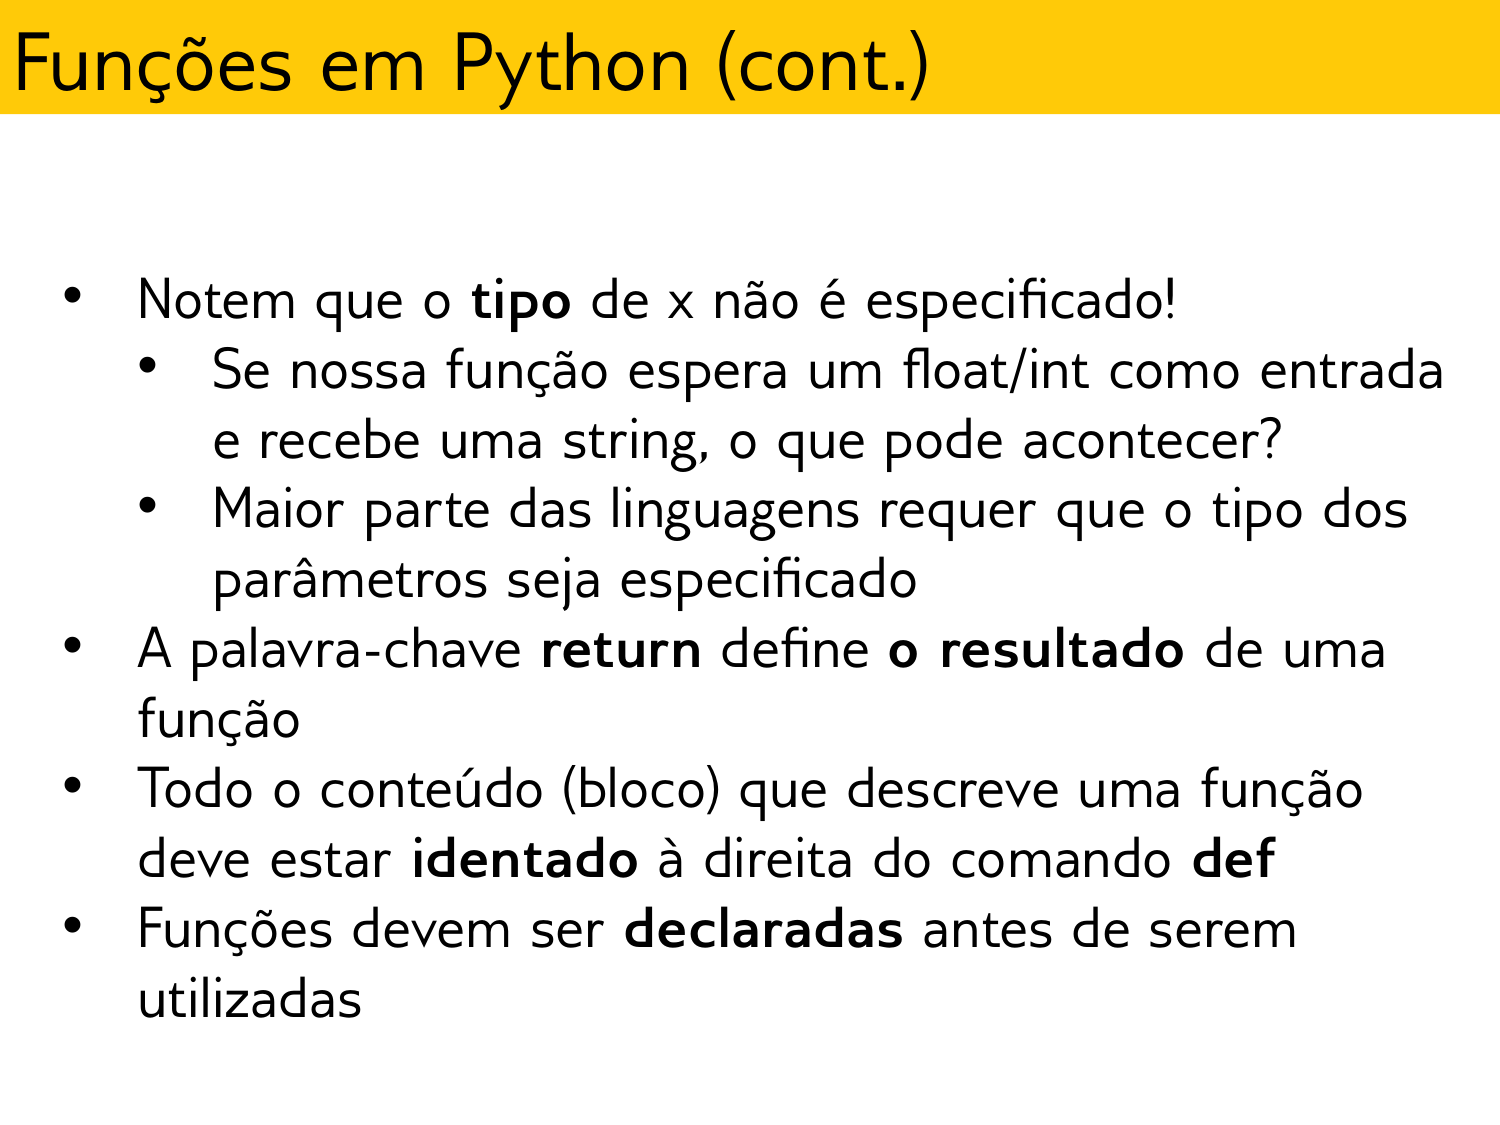

Funções em Python (cont.)
Notem que o tipo de x não é especificado!
Se nossa função espera um float/int como entrada e recebe uma string, o que pode acontecer?
Maior parte das linguagens requer que o tipo dos parâmetros seja especificado
A palavra-chave return define o resultado de uma função
Todo o conteúdo (bloco) que descreve uma função deve estar identado à direita do comando def
Funções devem ser declaradas antes de serem utilizadas